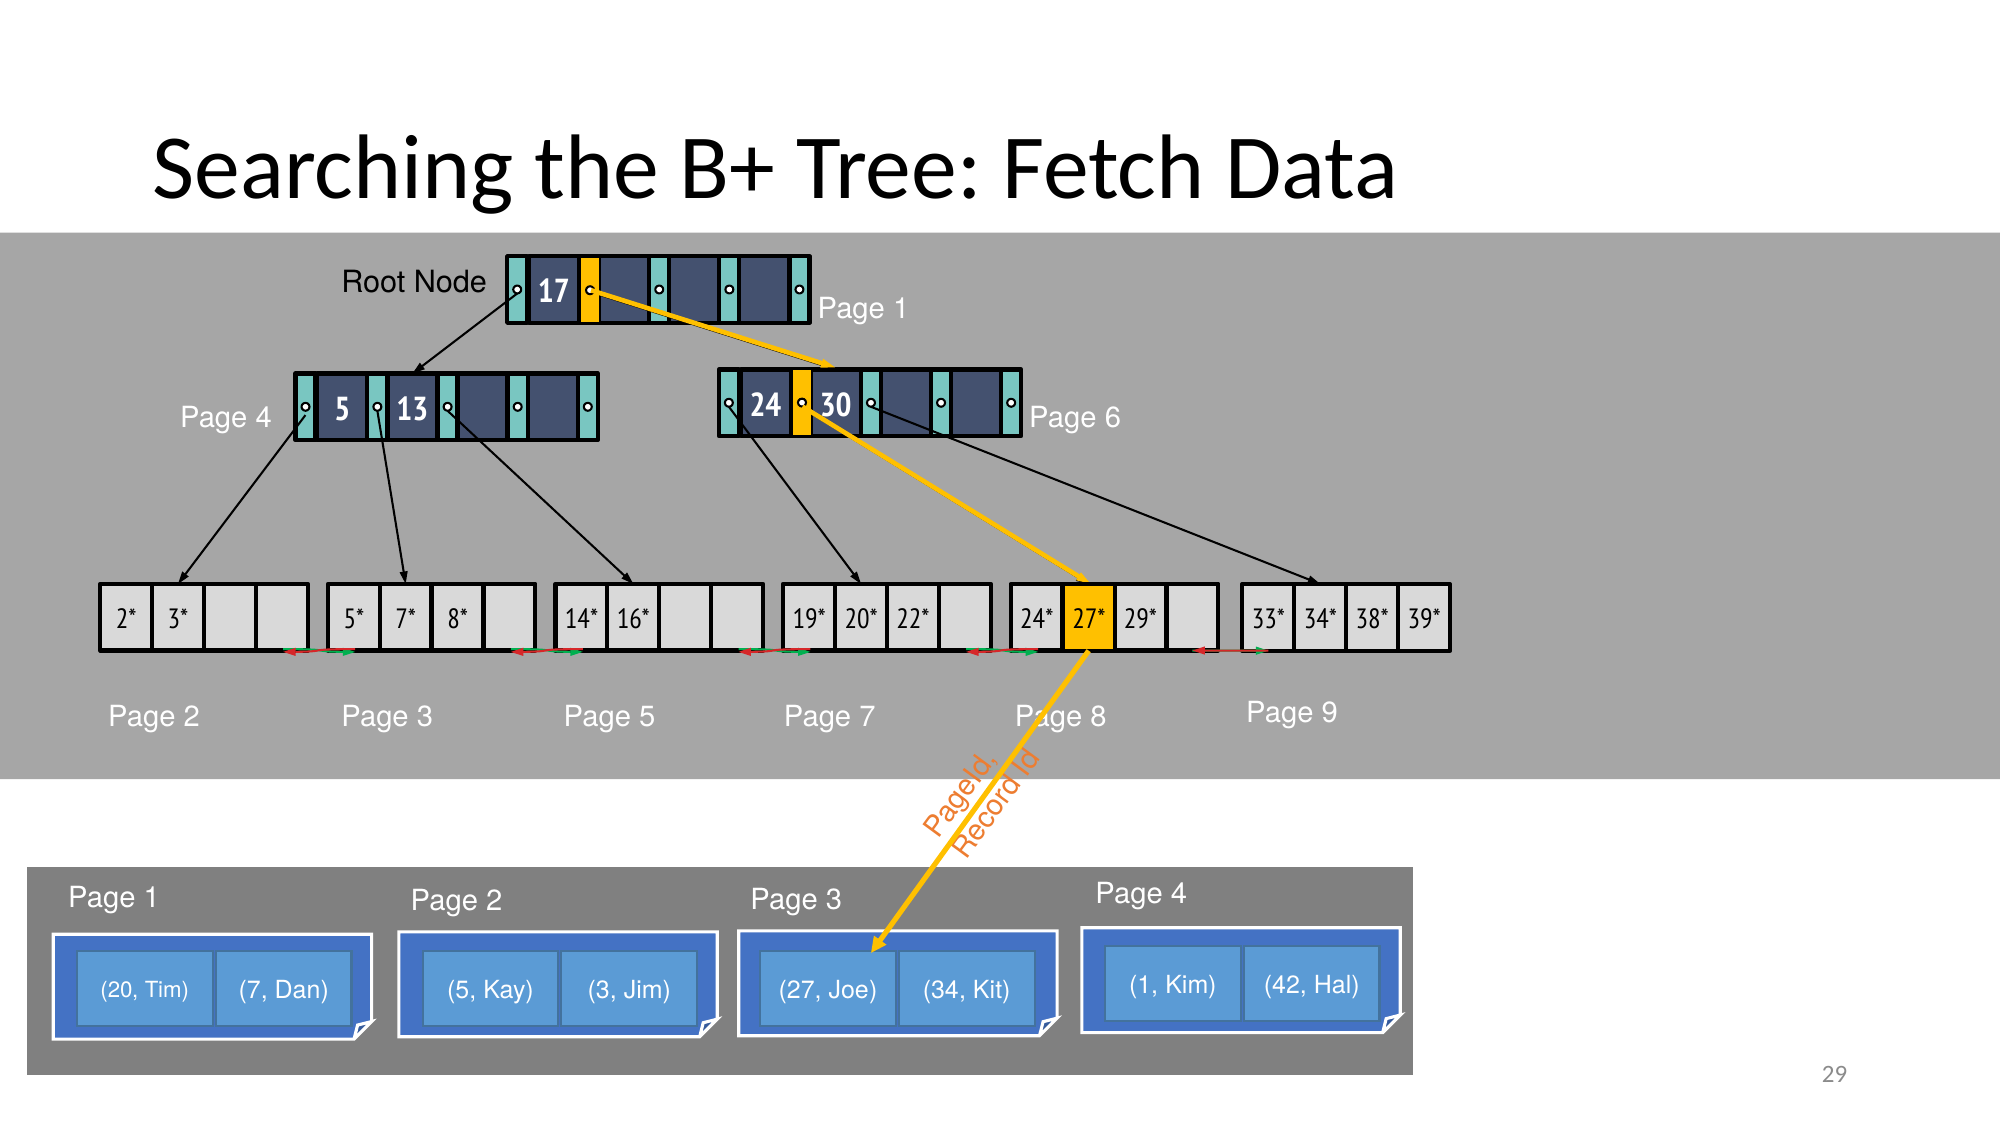

# Searching the B+ Tree: Fetch Data

Root Node

17

Page 1

24

30

5

13

Page 4
Page 6
2*
3*

5*
7*
8*

14*
16*

19*
20*
22*

24*
27*
29*

27*
33*
34*
38*
39*
Page 9
Page 2
Page 3
Page 5
Page 7
Page 8
PageId,
Record Id

Page 4
Page 1
Page 3
Page 2

(1, Kim)
(42, Hal)
(20, Tim)
(7, Dan)
(5, Kay)
(3, Jim)
(27, Joe)
(34, Kit)
29